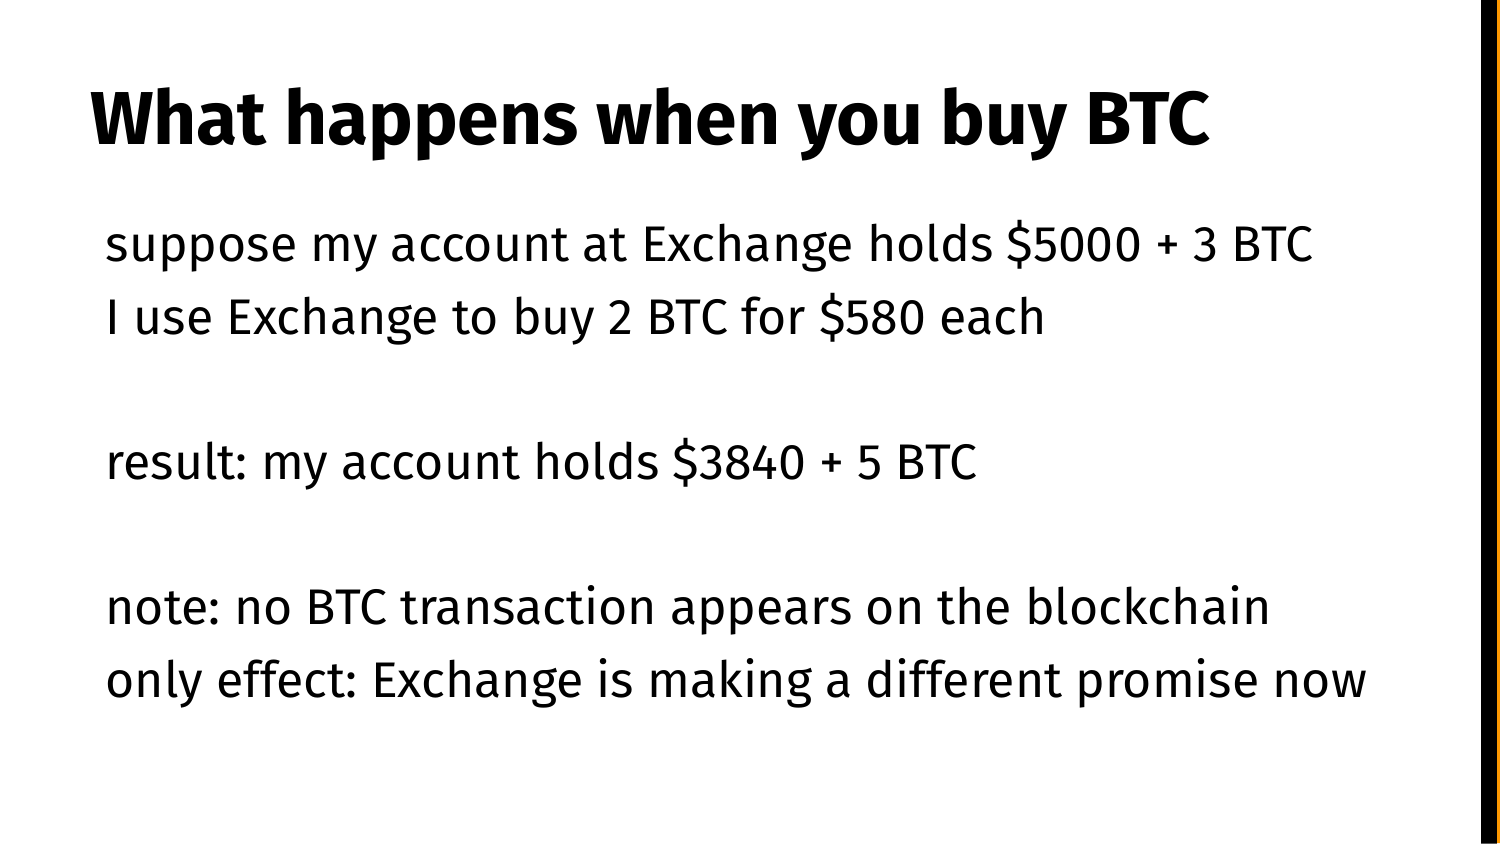

# What happens when you buy BTC
suppose my account at Exchange holds $5000 + 3 BTC
I use Exchange to buy 2 BTC for $580 each

result: my account holds $3840 + 5 BTC

note: no BTC transaction appears on the blockchain
only effect: Exchange is making a different promise now